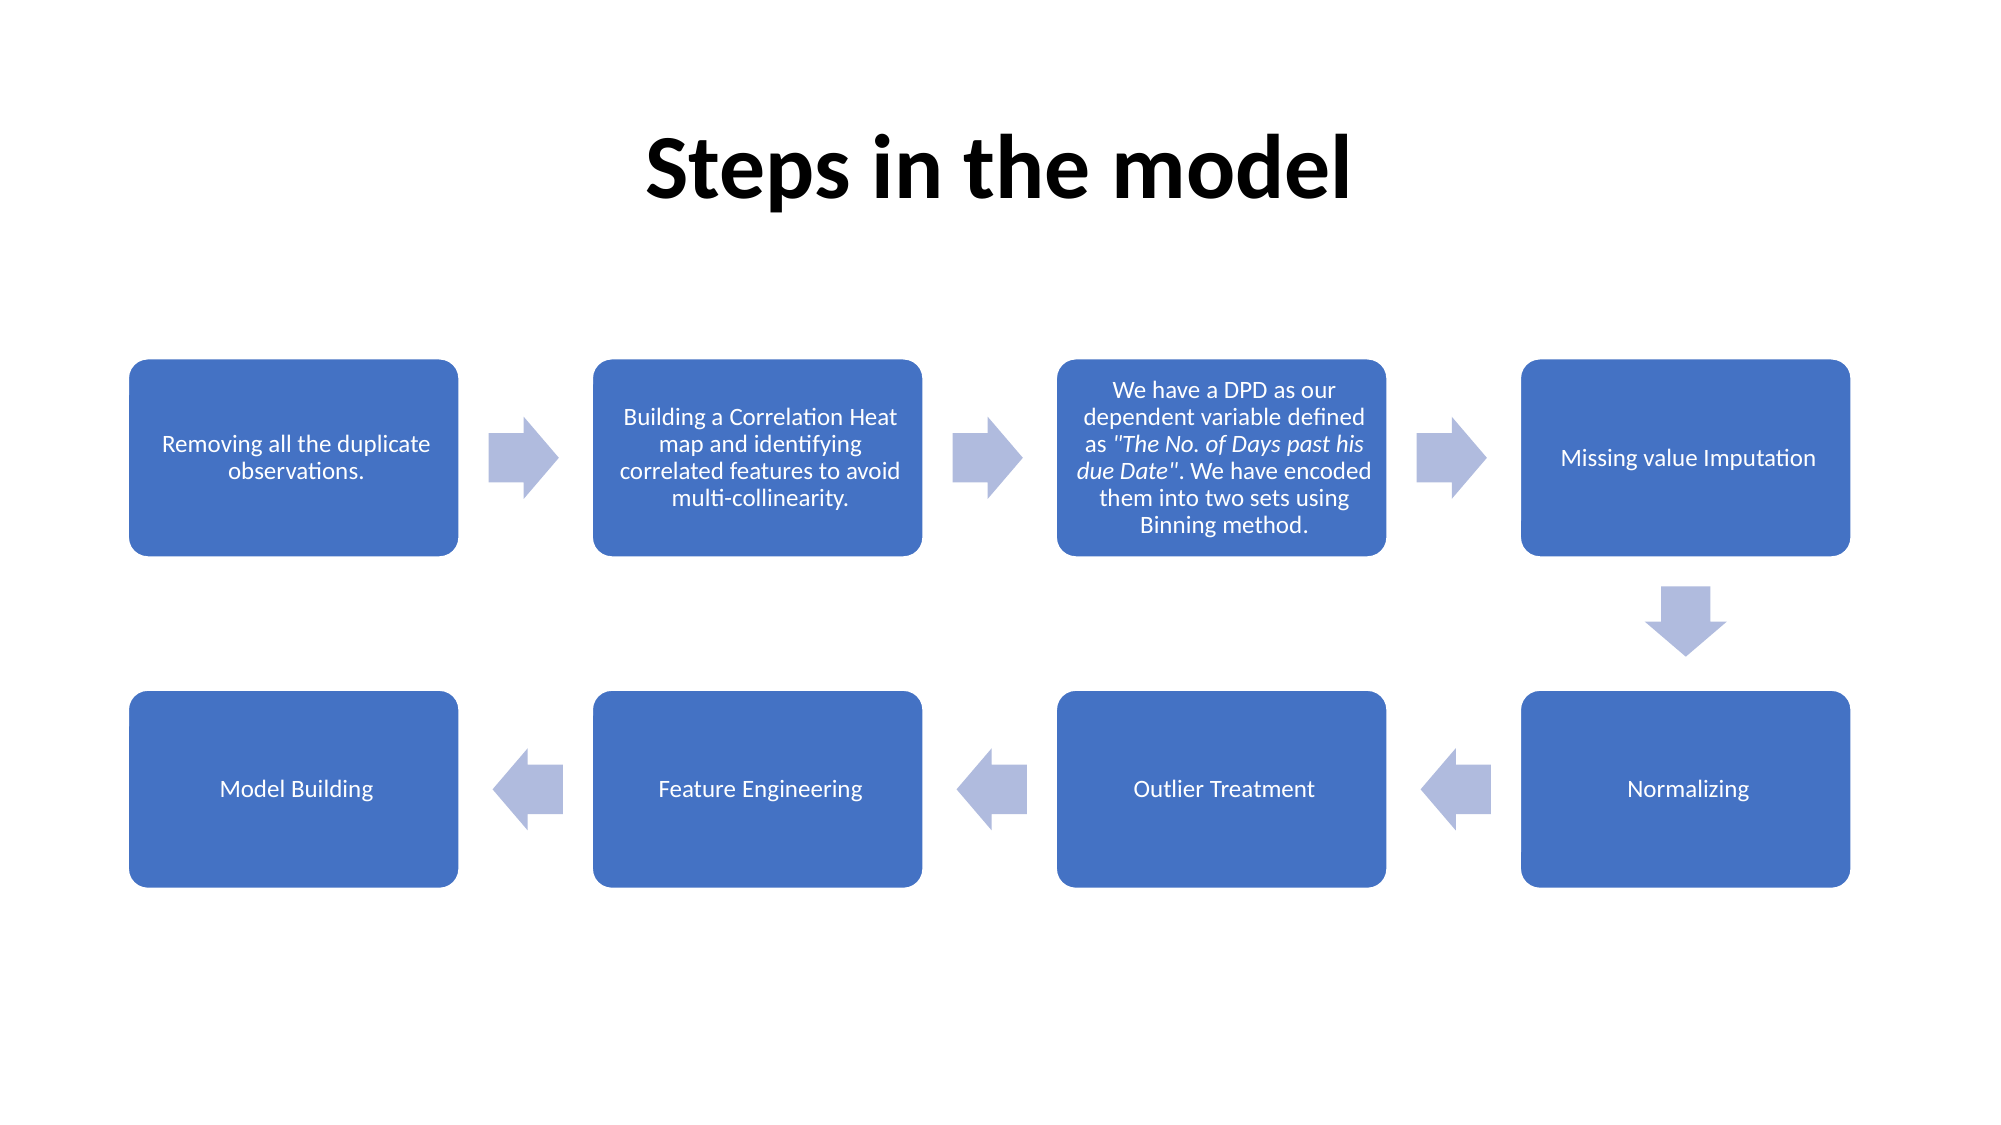

# Steps in the model
Removing all the duplicate observations.

Building a Correlation Heat map and identifying correlated features to avoid multi-collinearity.

We have a DPD as our dependent variable defined as "The No. of Days past his due Date". We have encoded them into two sets using Binning method.

Missing value Imputation

Normalizing

Outlier Treatment

Feature Engineering

Model Building